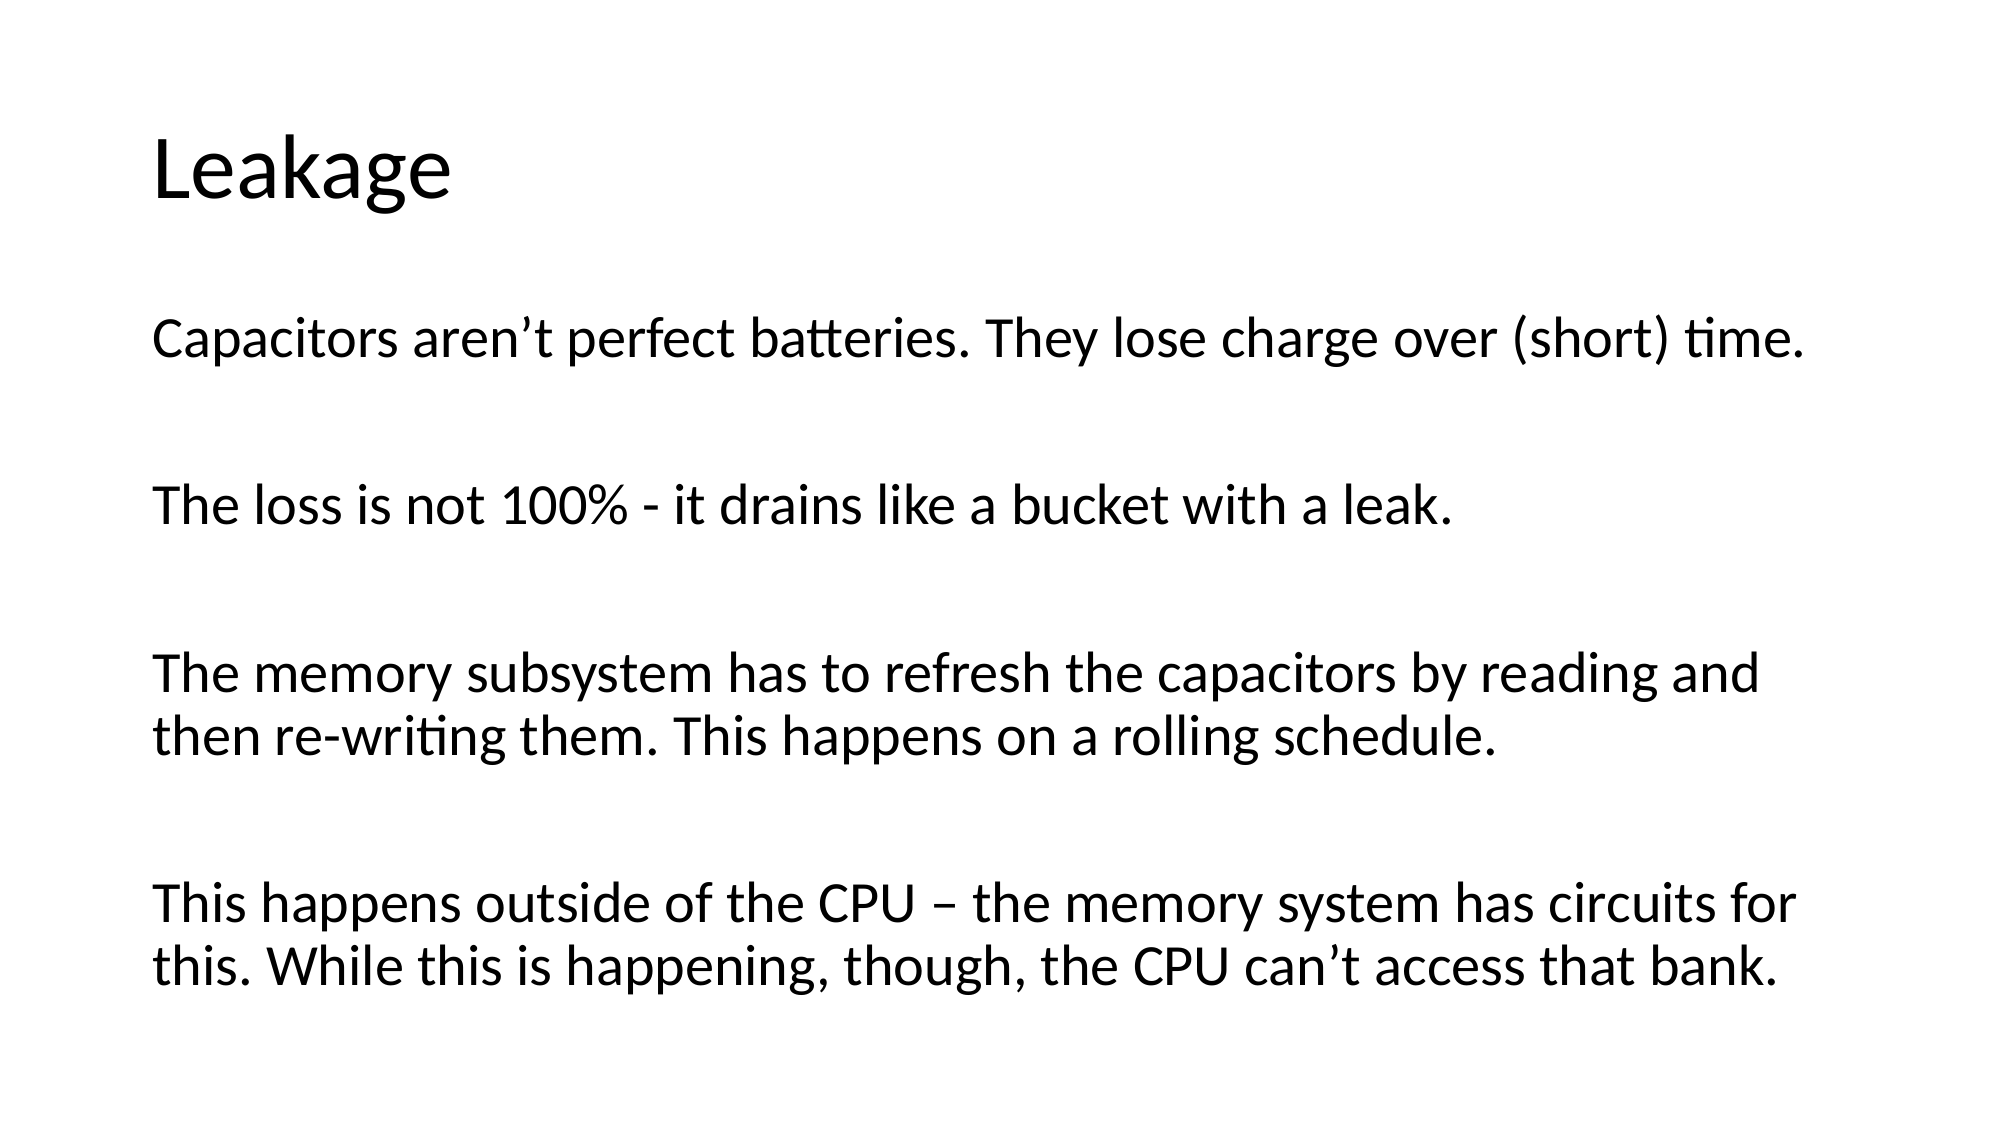

# Leakage
Capacitors aren’t perfect batteries. They lose charge over (short) time.

The loss is not 100% - it drains like a bucket with a leak.

The memory subsystem has to refresh the capacitors by reading and then re-writing them. This happens on a rolling schedule.

This happens outside of the CPU – the memory system has circuits for this. While this is happening, though, the CPU can’t access that bank.